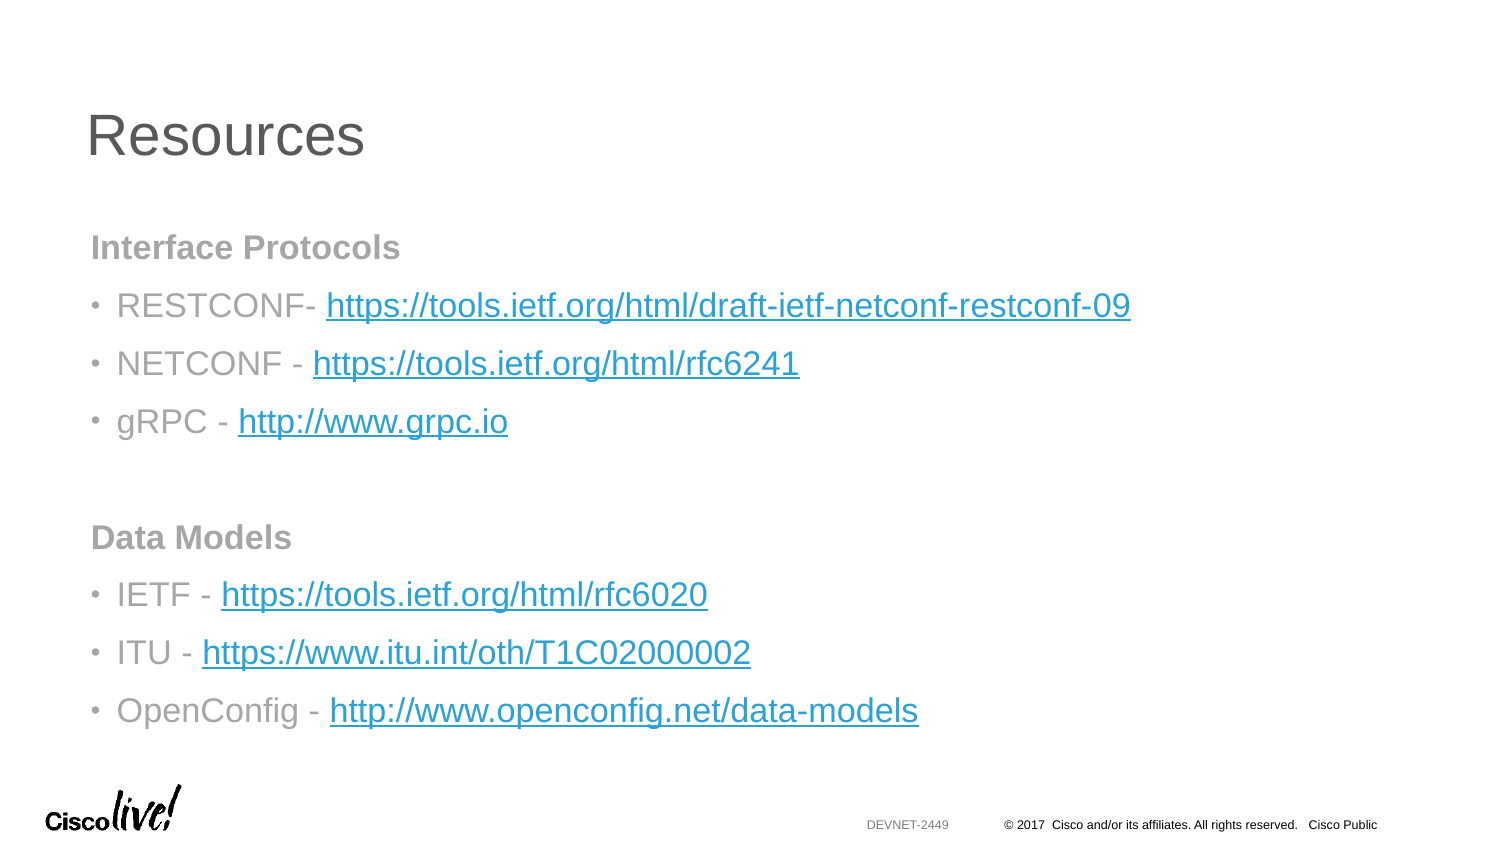

# Resources
Interface Protocols
RESTCONF- https://tools.ietf.org/html/draft-ietf-netconf-restconf-09
NETCONF - https://tools.ietf.org/html/rfc6241
gRPC - http://www.grpc.io

Data Models
IETF - https://tools.ietf.org/html/rfc6020
ITU - https://www.itu.int/oth/T1C02000002
OpenConfig - http://www.openconfig.net/data-models
DEVNET-2449